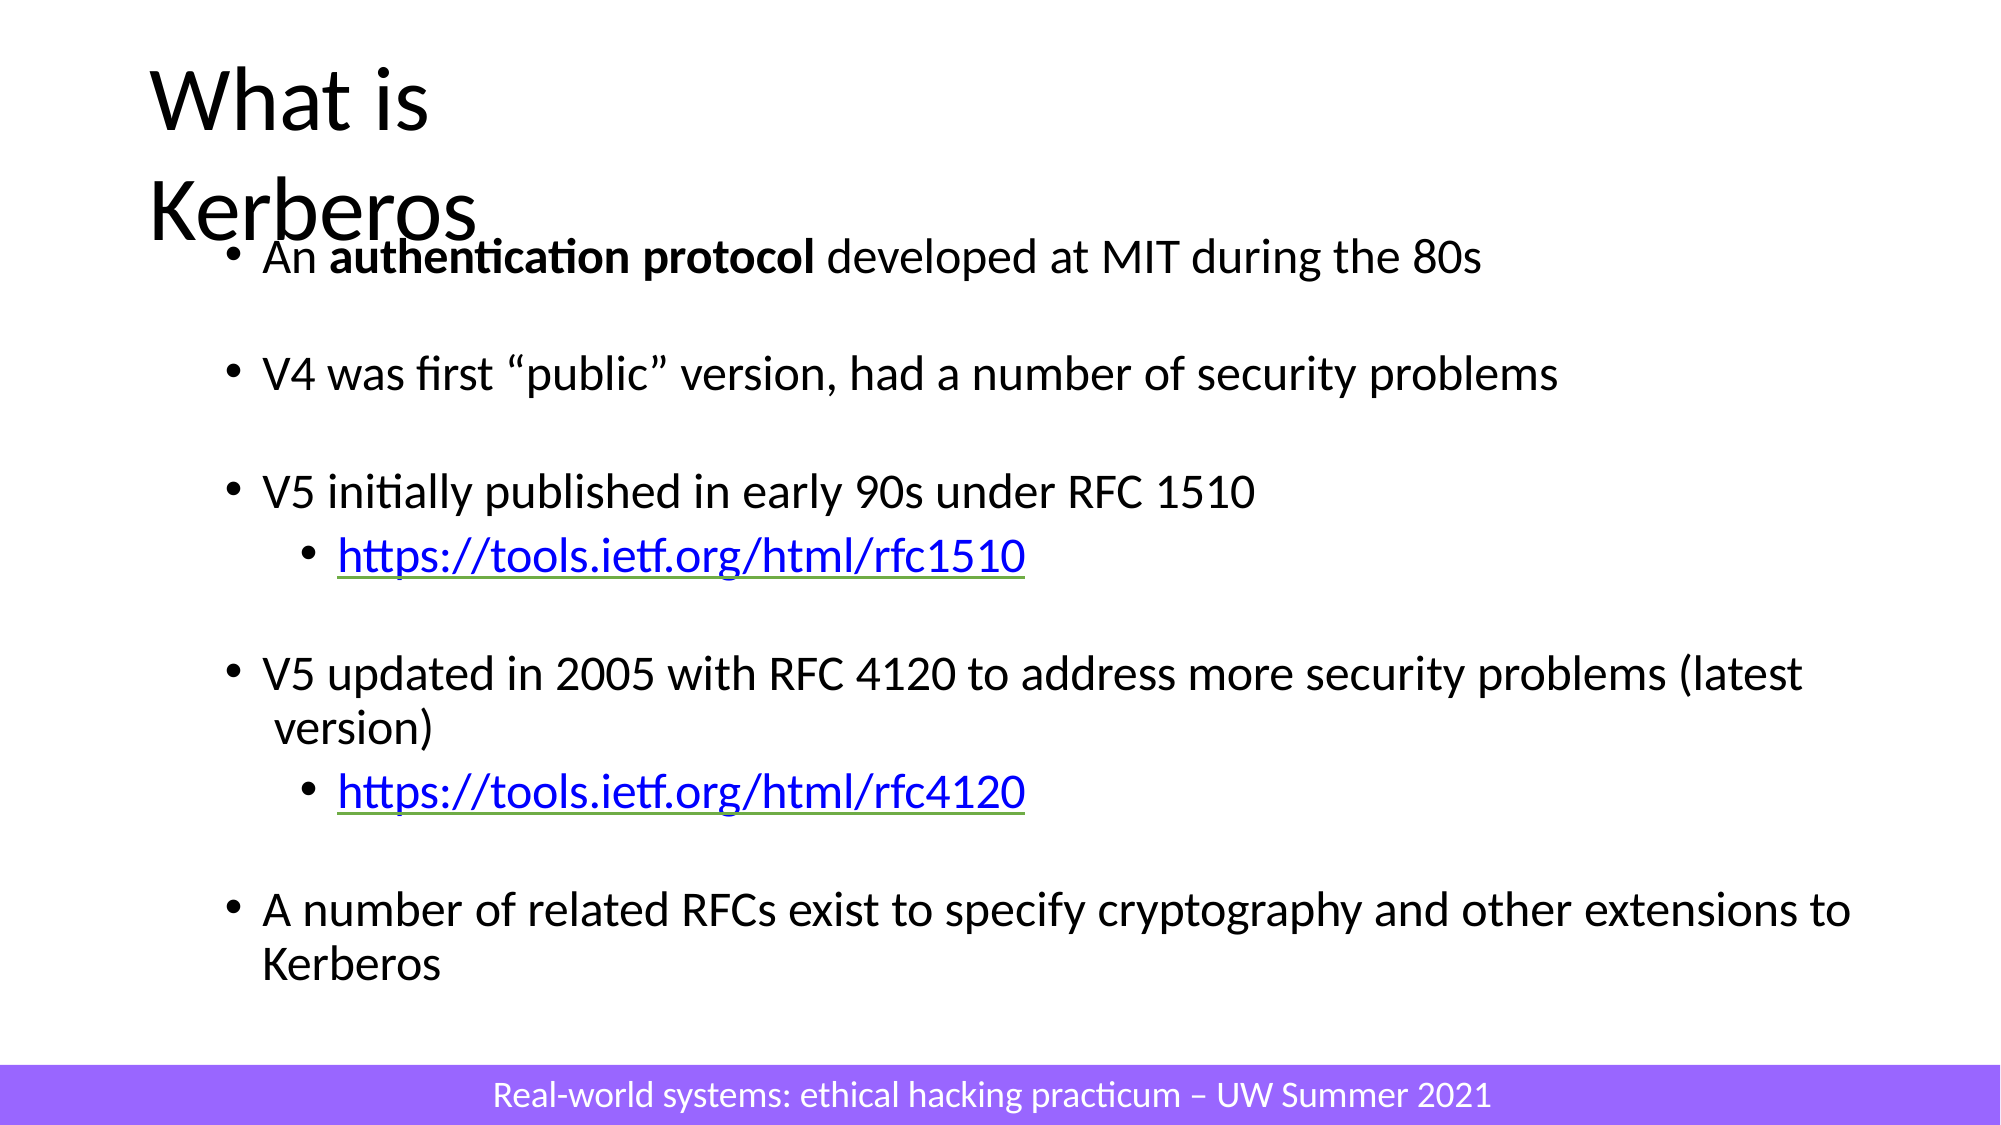

# What is Kerberos
An authentication protocol developed at MIT during the 80s

V4 was first “public” version, had a number of security problems

V5 initially published in early 90s under RFC 1510
https://tools.ietf.org/html/rfc1510

V5 updated in 2005 with RFC 4120 to address more security problems (latest  version)
https://tools.ietf.org/html/rfc4120

A number of related RFCs exist to specify cryptography and other extensions to  Kerberos
Real-world systems: ethical hacking practicum – UW Summer 2021